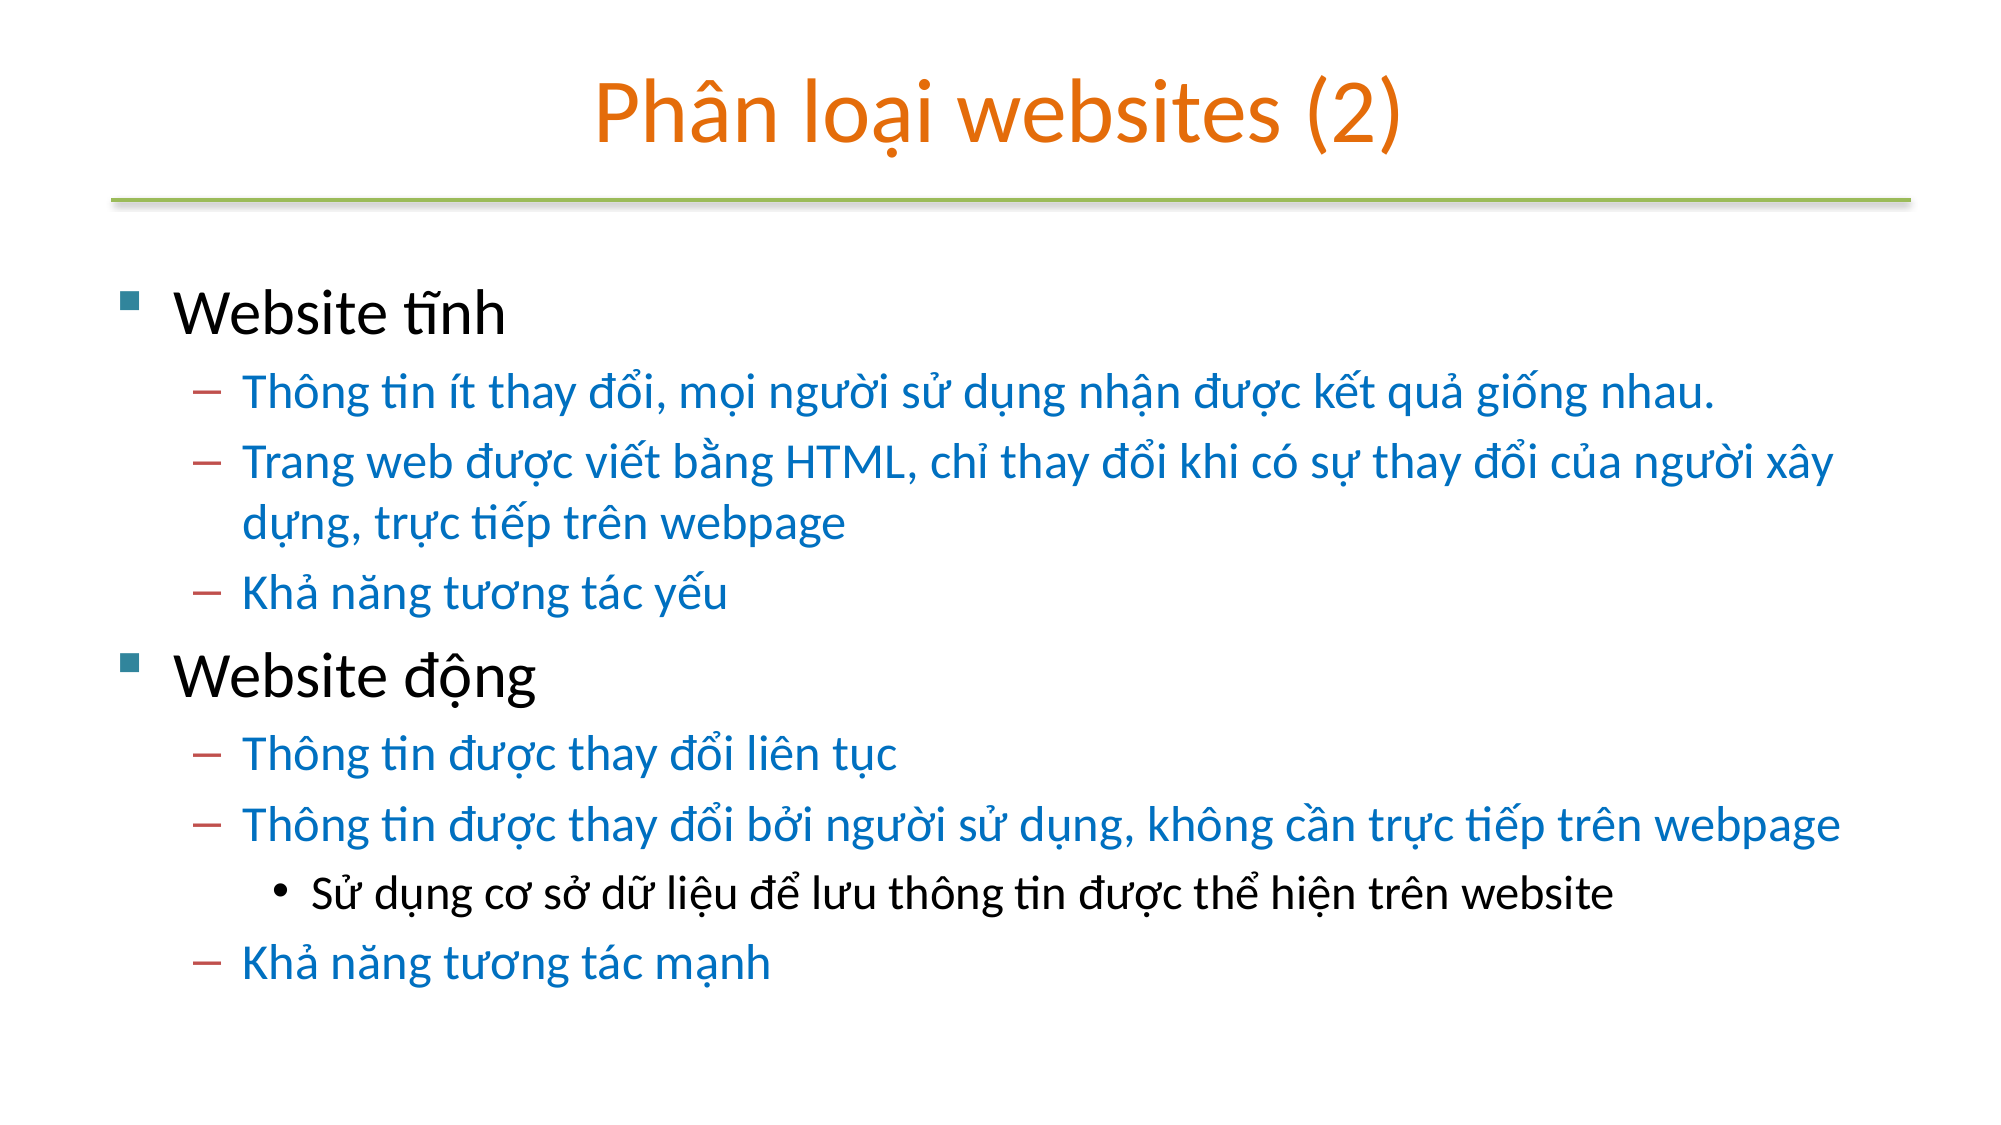

# Phân loại websites (2)
Website tĩnh
Thông tin ít thay đổi, mọi người sử dụng nhận được kết quả giống nhau.
Trang web được viết bằng HTML, chỉ thay đổi khi có sự thay đổi của người xây dựng, trực tiếp trên webpage
Khả năng tương tác yếu
Website động
Thông tin được thay đổi liên tục
Thông tin được thay đổi bởi người sử dụng, không cần trực tiếp trên webpage
Sử dụng cơ sở dữ liệu để lưu thông tin được thể hiện trên website
Khả năng tương tác mạnh